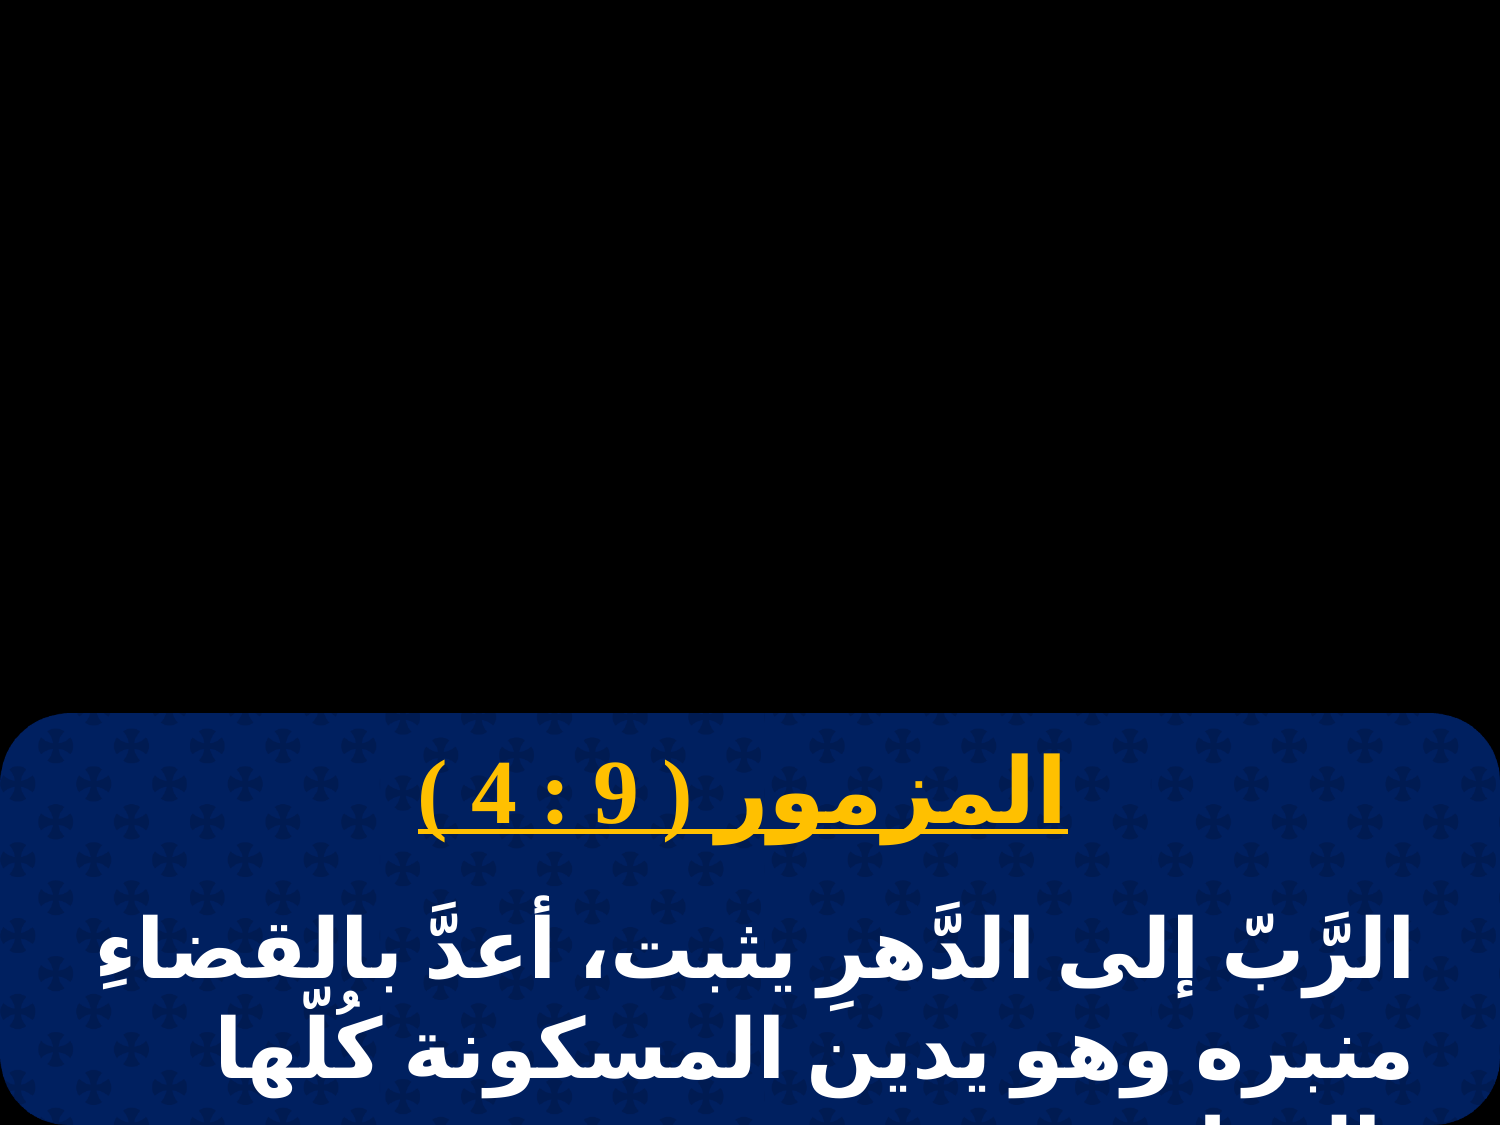

المزمور ( 9 : 4 )
الرَّبّ إلى الدَّهرِ يثبت، أعدَّ بالقضاءِ منبره وهو يدين المسكونة كُلّها بالعدلِ.